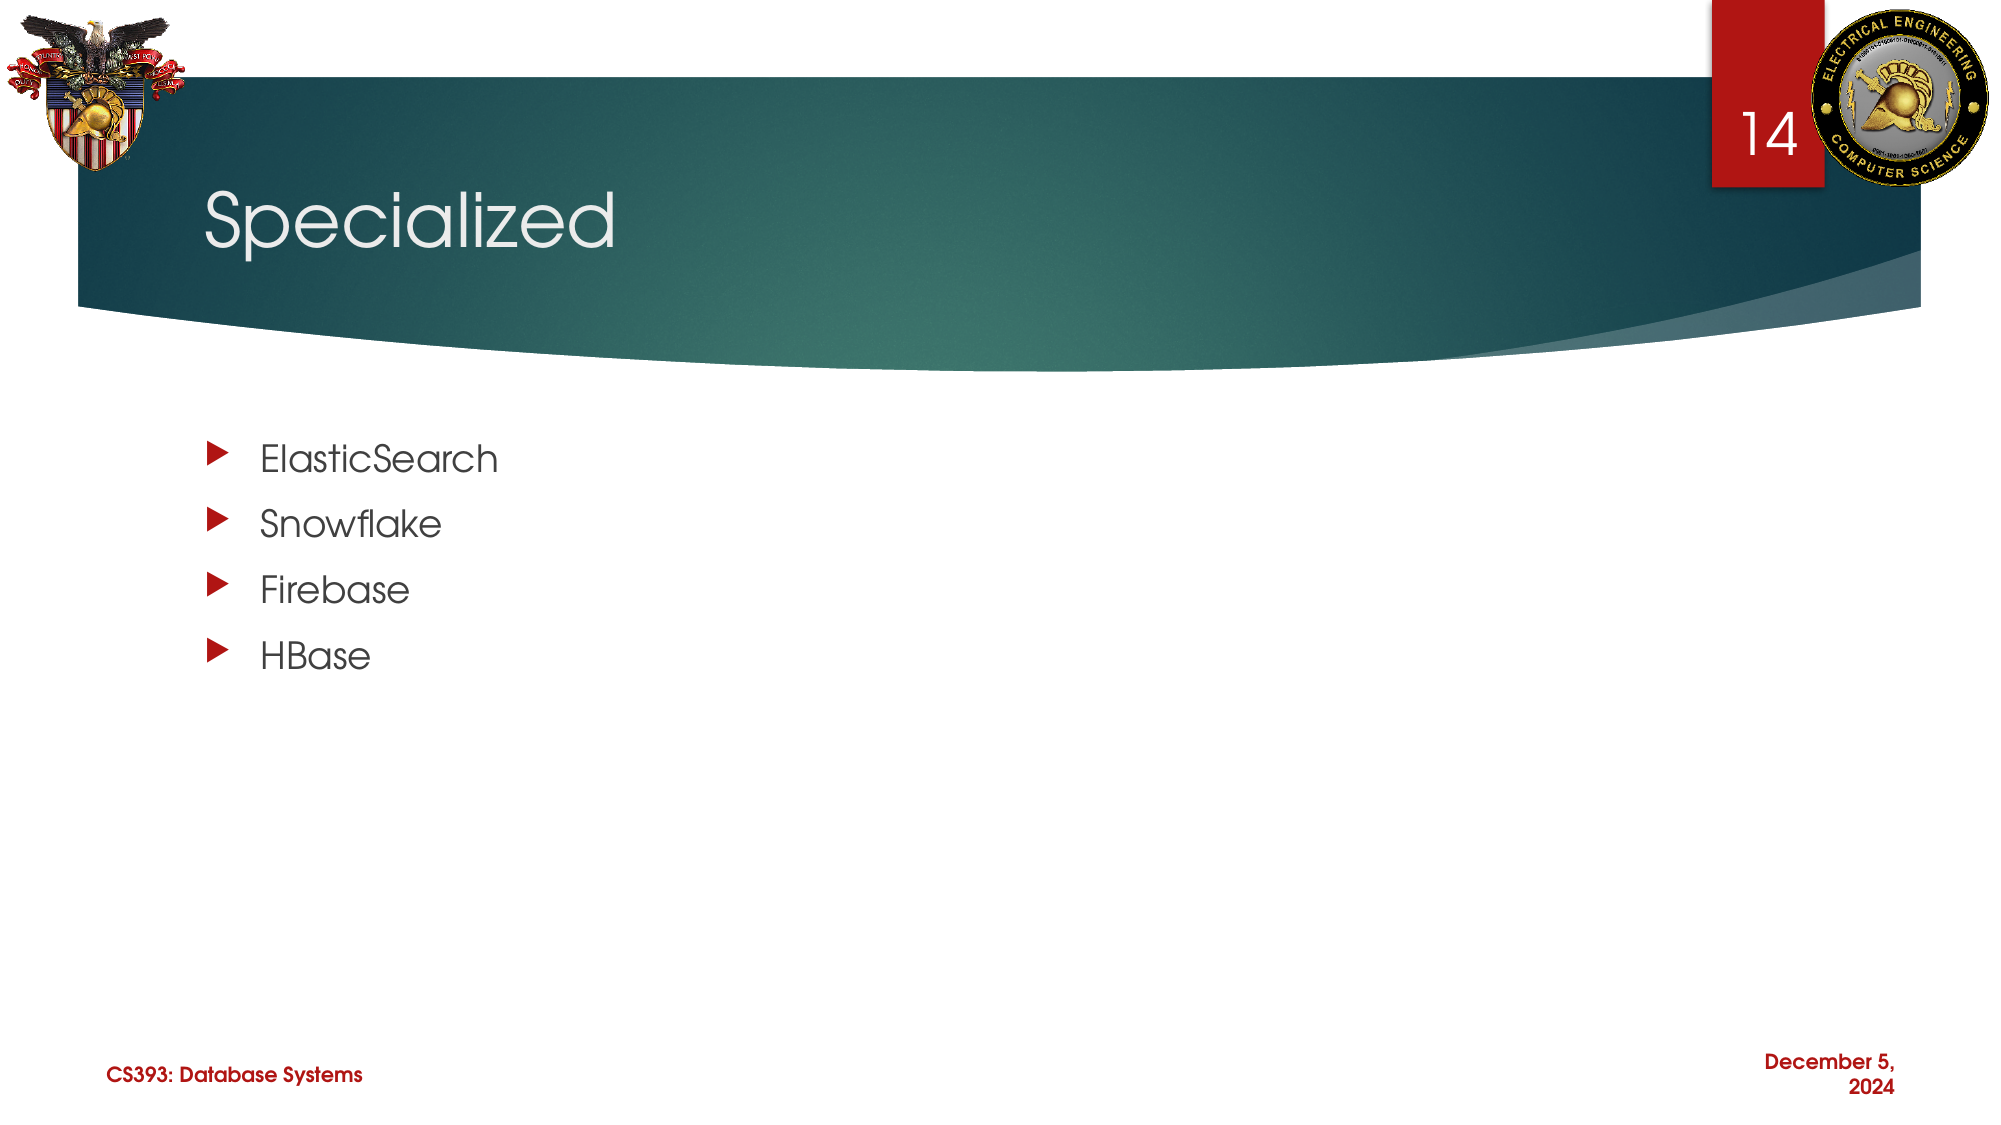

14
# Specialized
ElasticSearch
Snowflake
Firebase
HBase
CS393: Database Systems
December 5, 2024